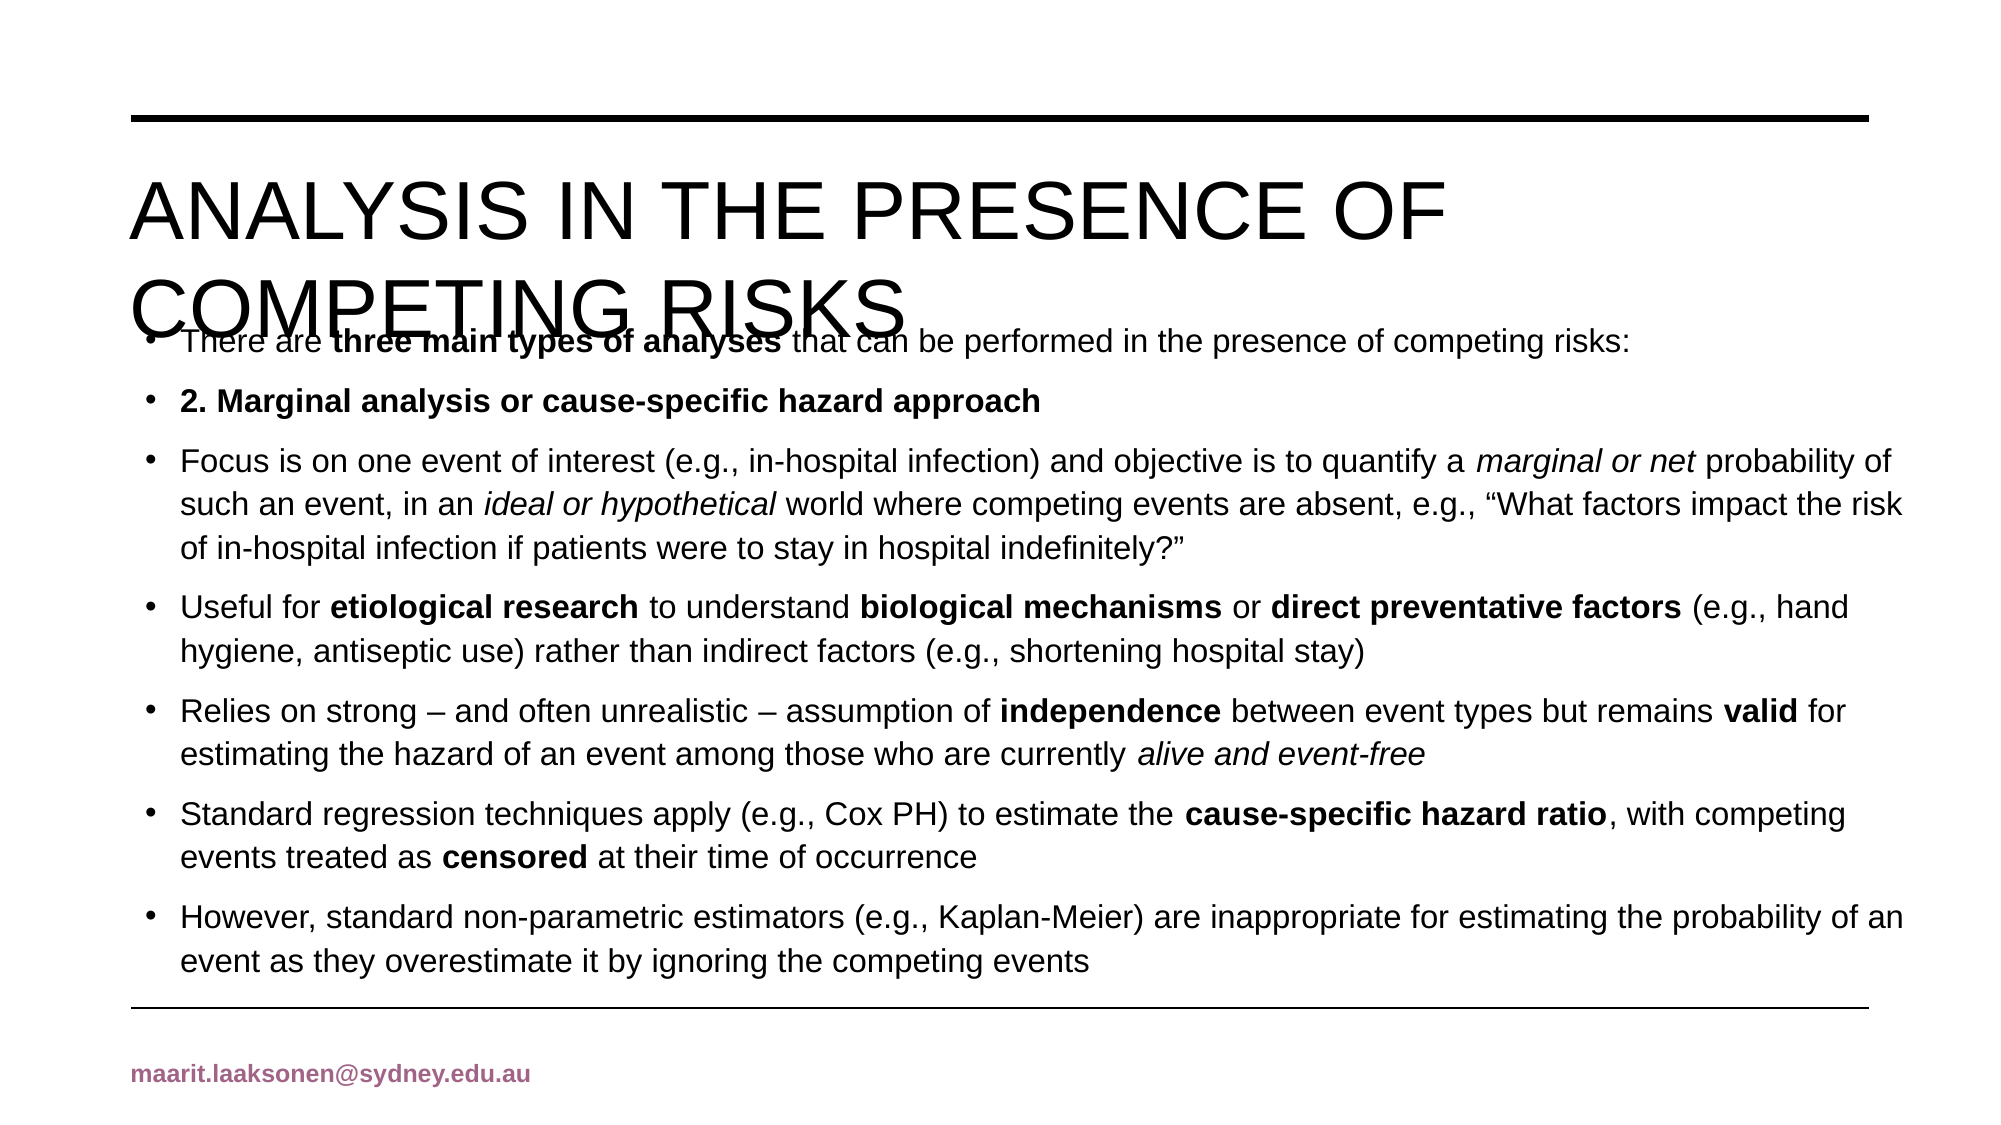

# Analysis in the presence of competing risks
There are three main types of analyses that can be performed in the presence of competing risks:
2. Marginal analysis or cause-specific hazard approach
Focus is on one event of interest (e.g., in-hospital infection) and objective is to quantify a marginal or net probability of such an event, in an ideal or hypothetical world where competing events are absent, e.g., “What factors impact the risk of in-hospital infection if patients were to stay in hospital indefinitely?”
Useful for etiological research to understand biological mechanisms or direct preventative factors (e.g., hand hygiene, antiseptic use) rather than indirect factors (e.g., shortening hospital stay)
Relies on strong – and often unrealistic – assumption of independence between event types but remains valid for estimating the hazard of an event among those who are currently alive and event-free
Standard regression techniques apply (e.g., Cox PH) to estimate the cause-specific hazard ratio, with competing events treated as censored at their time of occurrence
However, standard non-parametric estimators (e.g., Kaplan-Meier) are inappropriate for estimating the probability of an event as they overestimate it by ignoring the competing events

maarit.laaksonen@sydney.edu.au